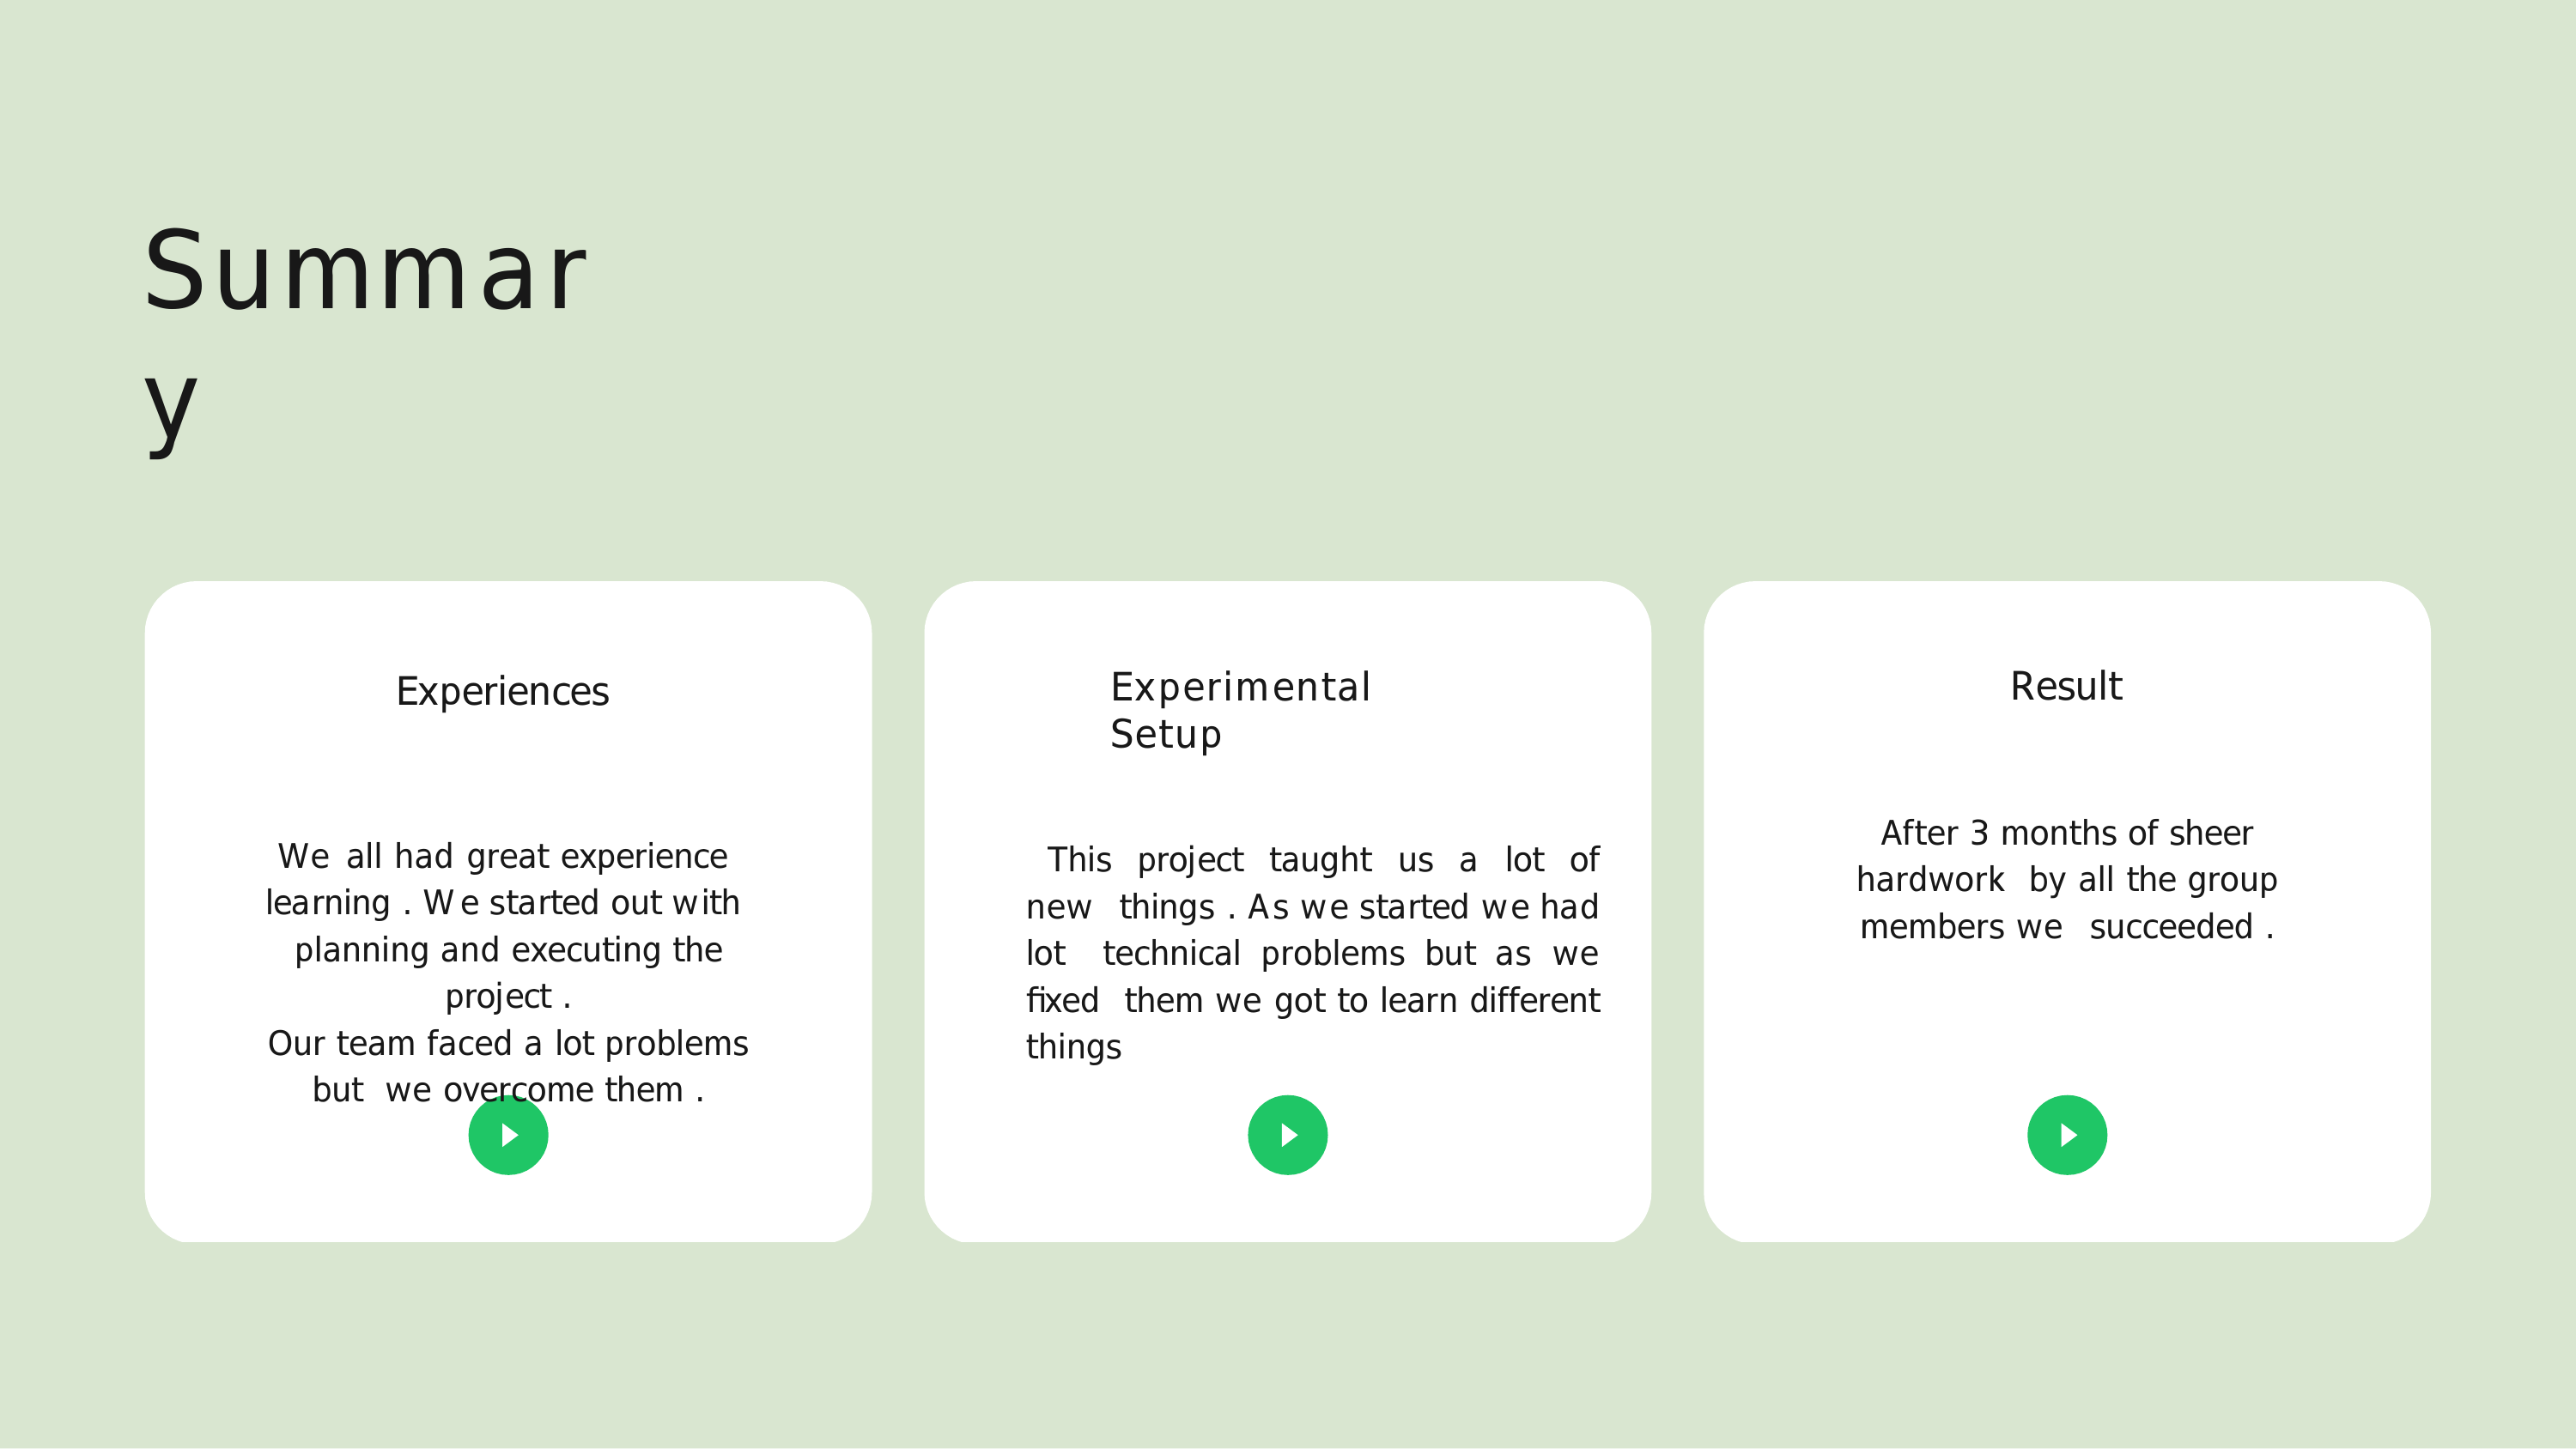

# Summary

Experimental Setup
Result
Experiences
After 3 months of sheer hardwork  by all the group members we  succeeded .
We all had great experience  learning . We started out with  planning and executing the project .
Our team faced a lot problems but  we overcome them .
This project taught us a lot of new  things . As we started we had lot  technical problems but as we fixed  them we got to learn different things